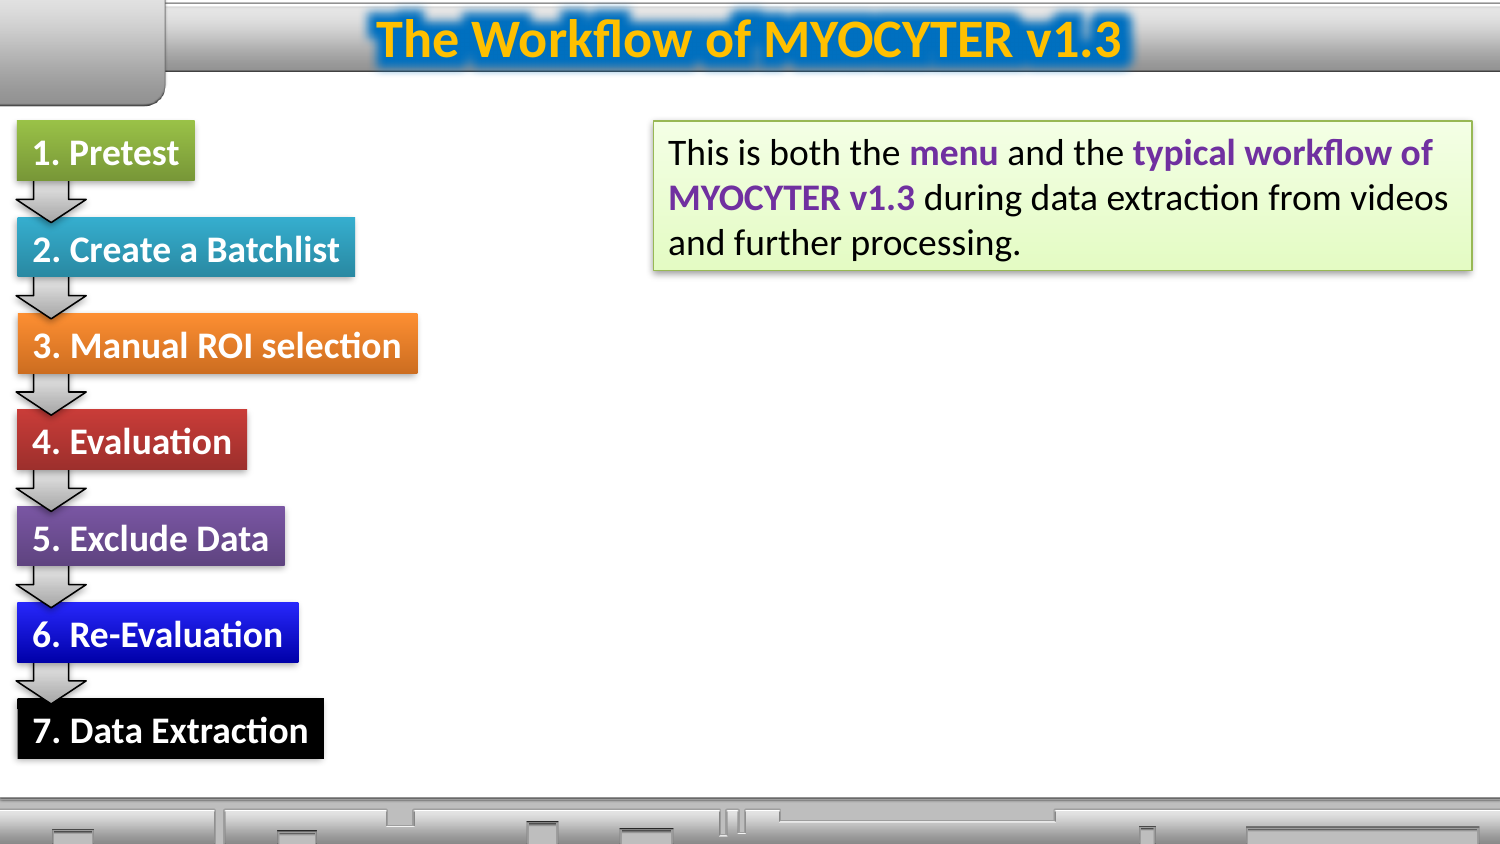

The Workflow of MYOCYTER v1.3
1. Pretest
This is both the menu and the typical workflow of MYOCYTER v1.3 during data extraction from videos
and further processing.

2. Create a Batchlist

3. Manual ROI selection

4. Evaluation

5. Exclude Data

6. Re-Evaluation

7. Data Extraction